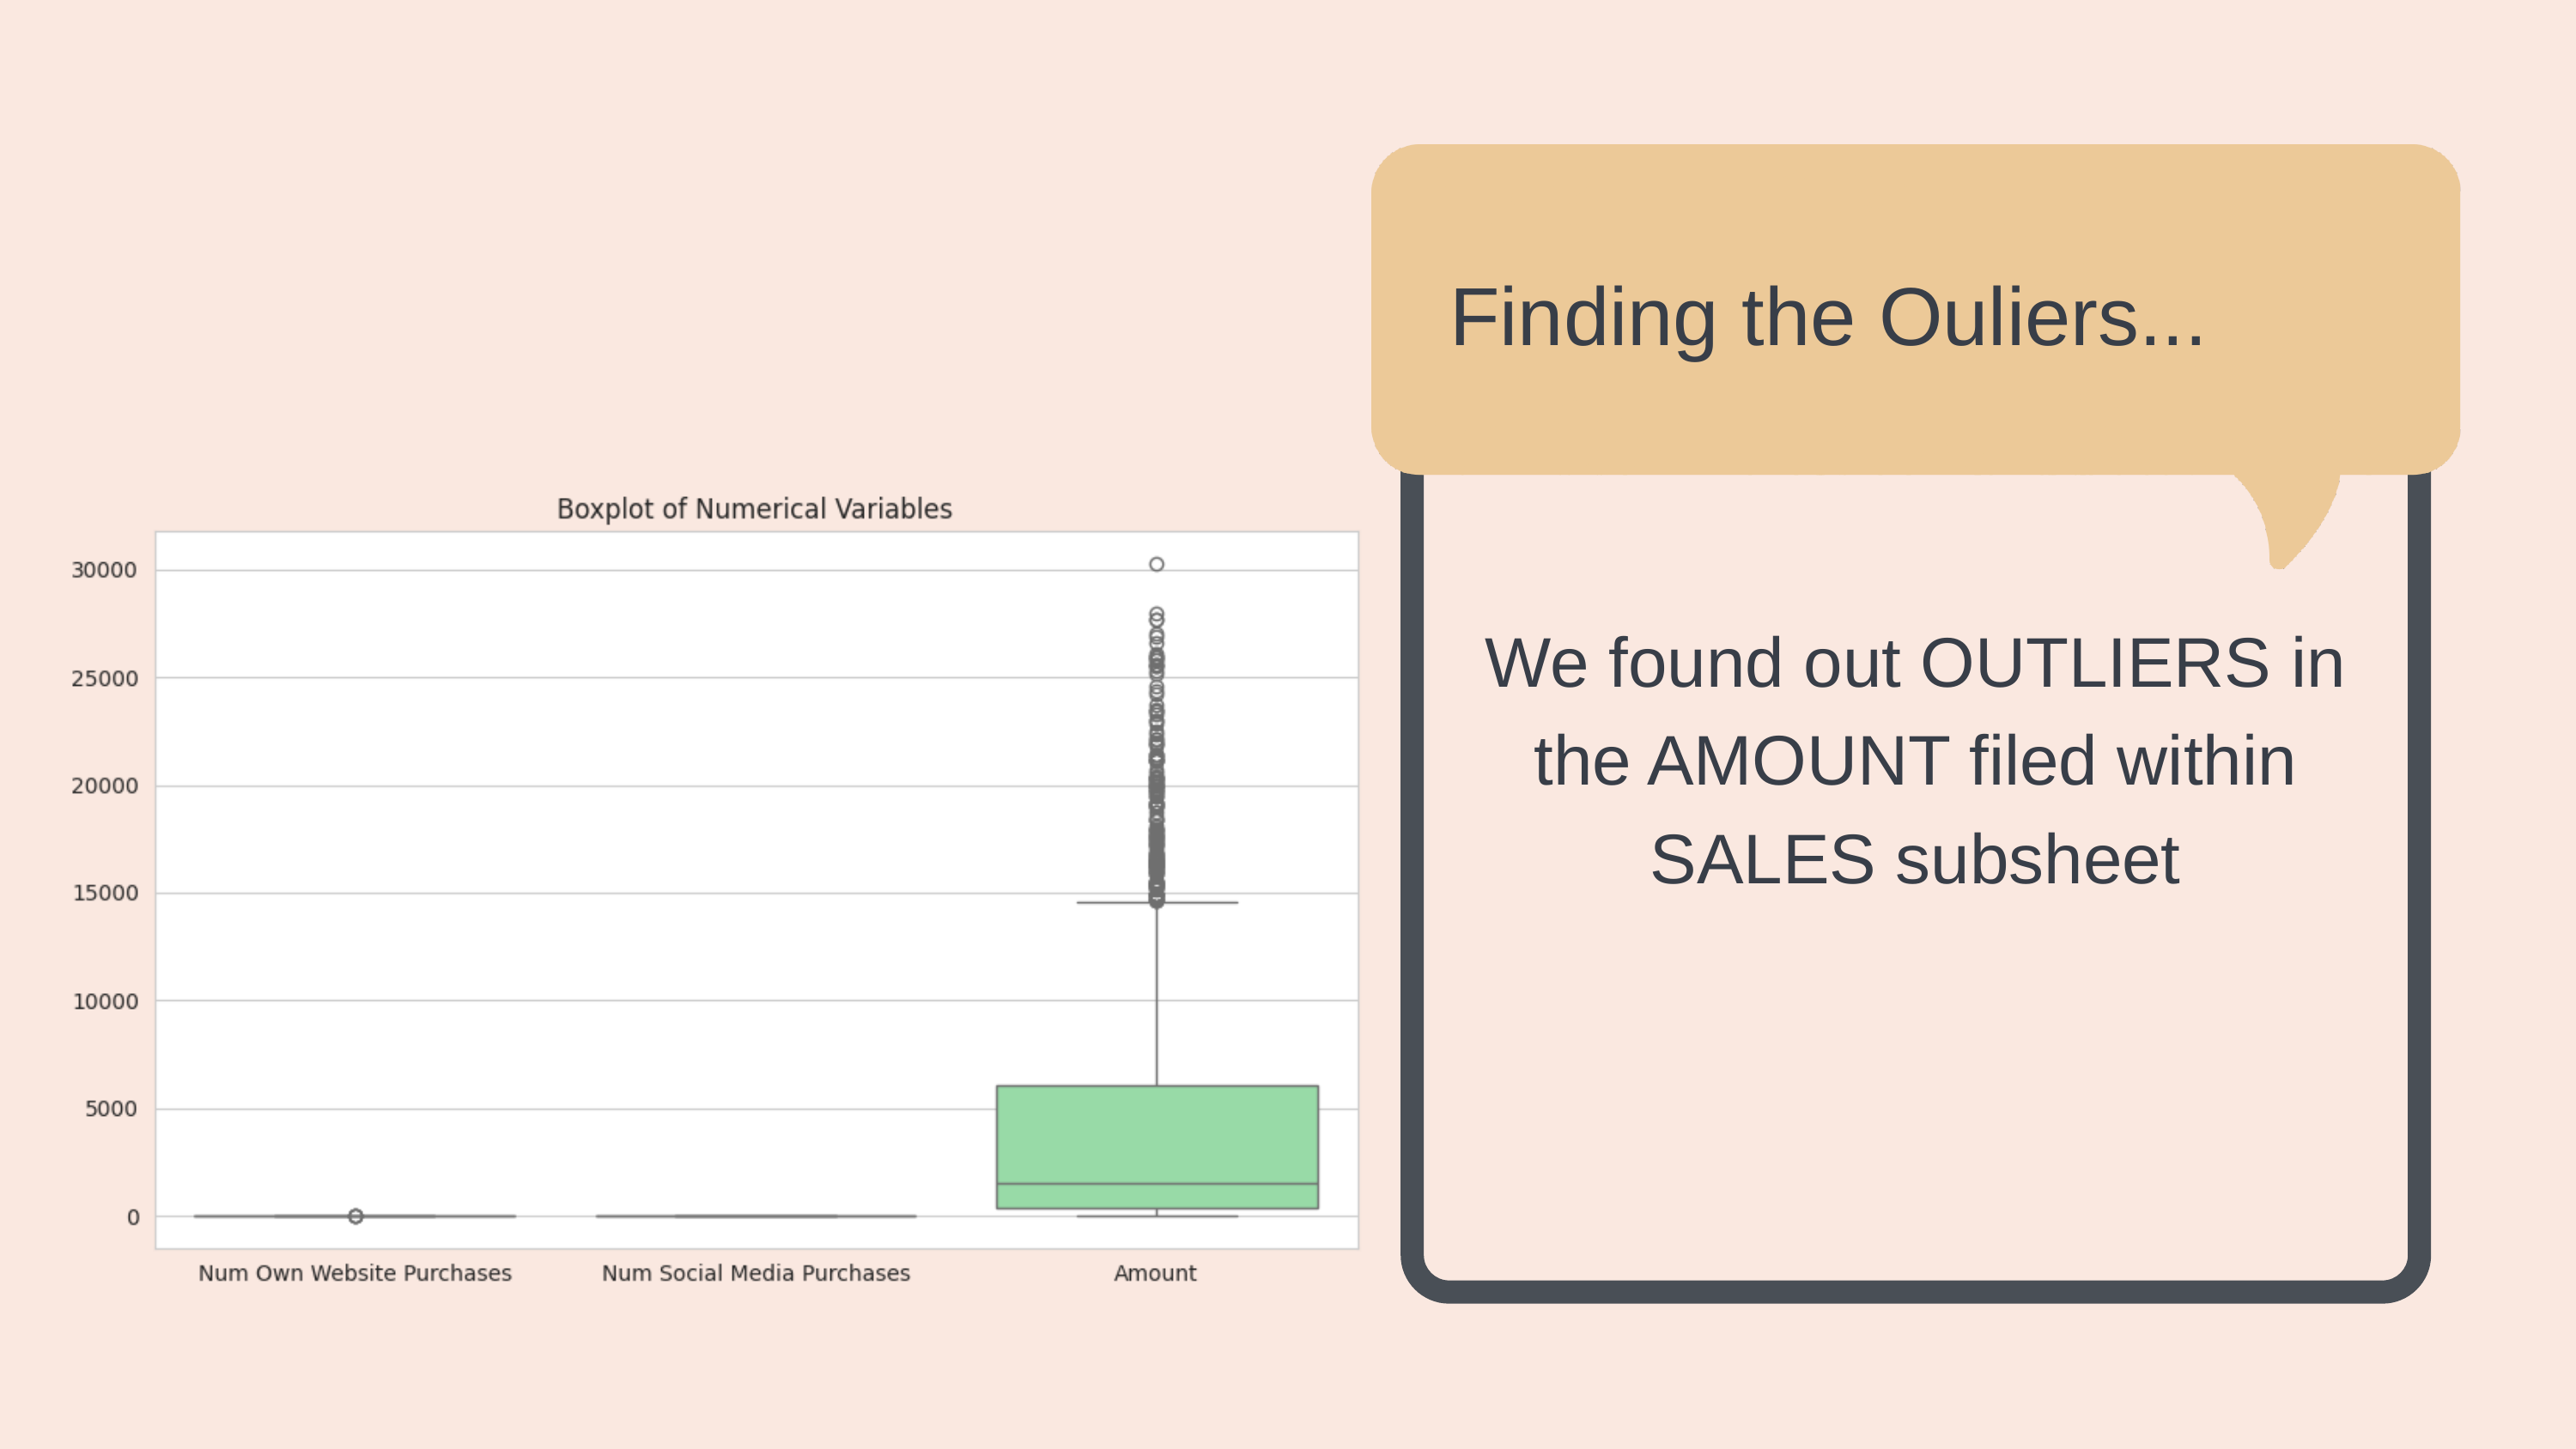

Finding the Ouliers...

We found out OUTLIERS in the AMOUNT filed within SALES subsheet